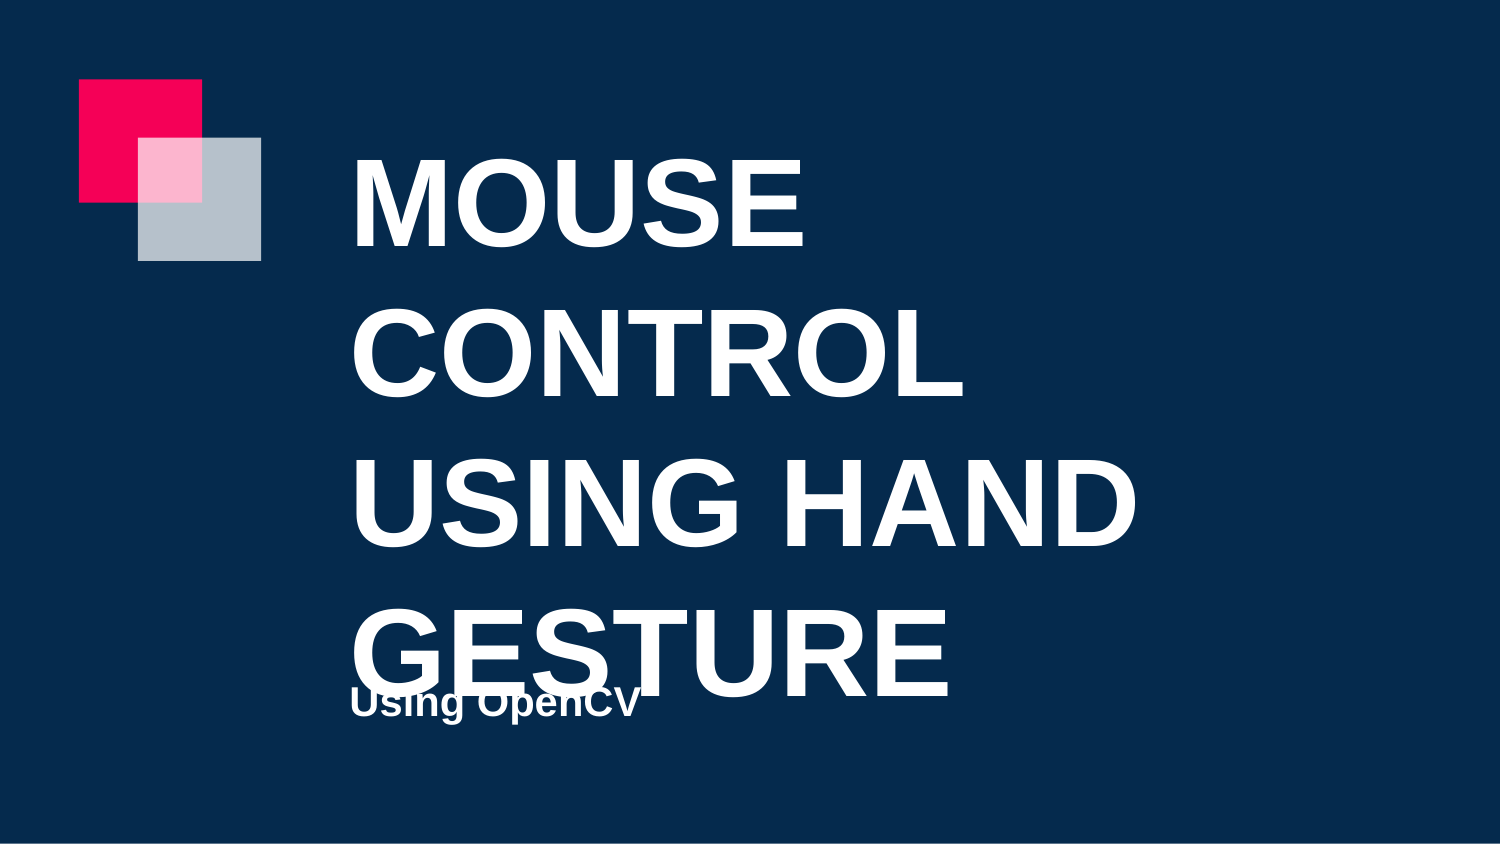

# MOUSE CONTROL USING HAND GESTURE
Using OpenCV